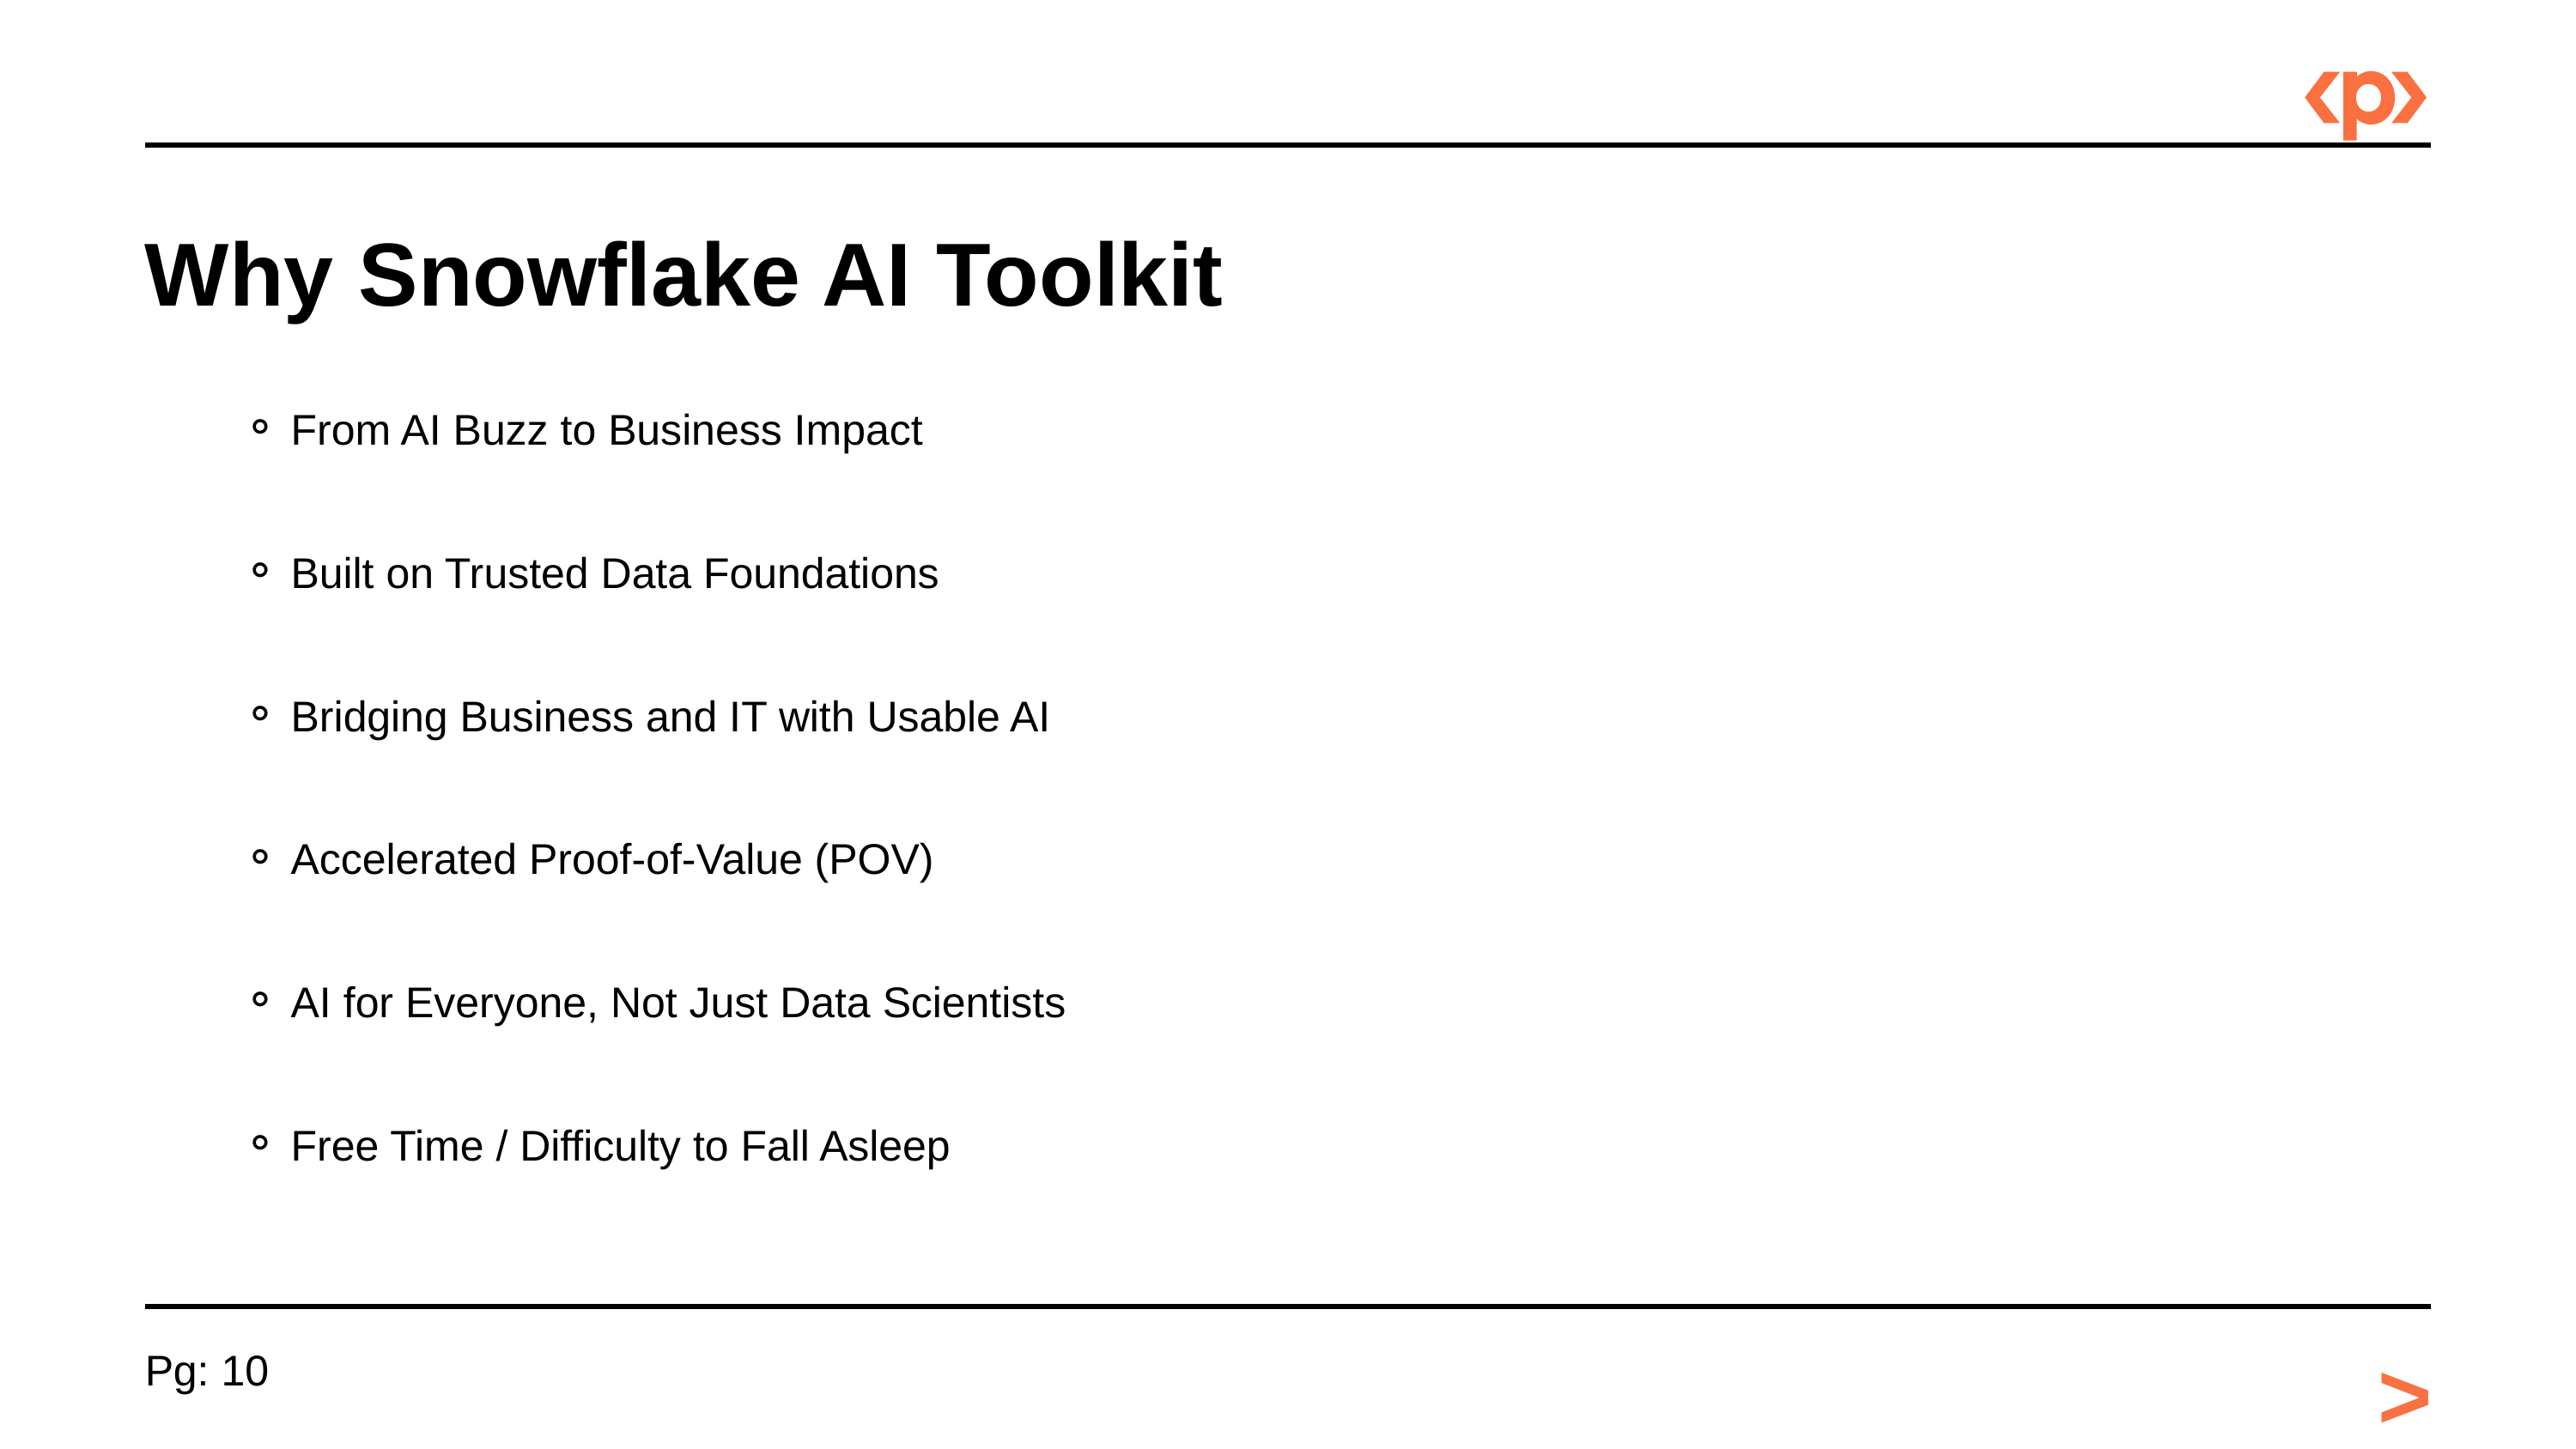

Why Snowflake AI Toolkit
From AI Buzz to Business Impact

Built on Trusted Data Foundations

Bridging Business and IT with Usable AI

Accelerated Proof-of-Value (POV)

AI for Everyone, Not Just Data Scientists

Free Time / Difficulty to Fall Asleep
>
Pg: 10